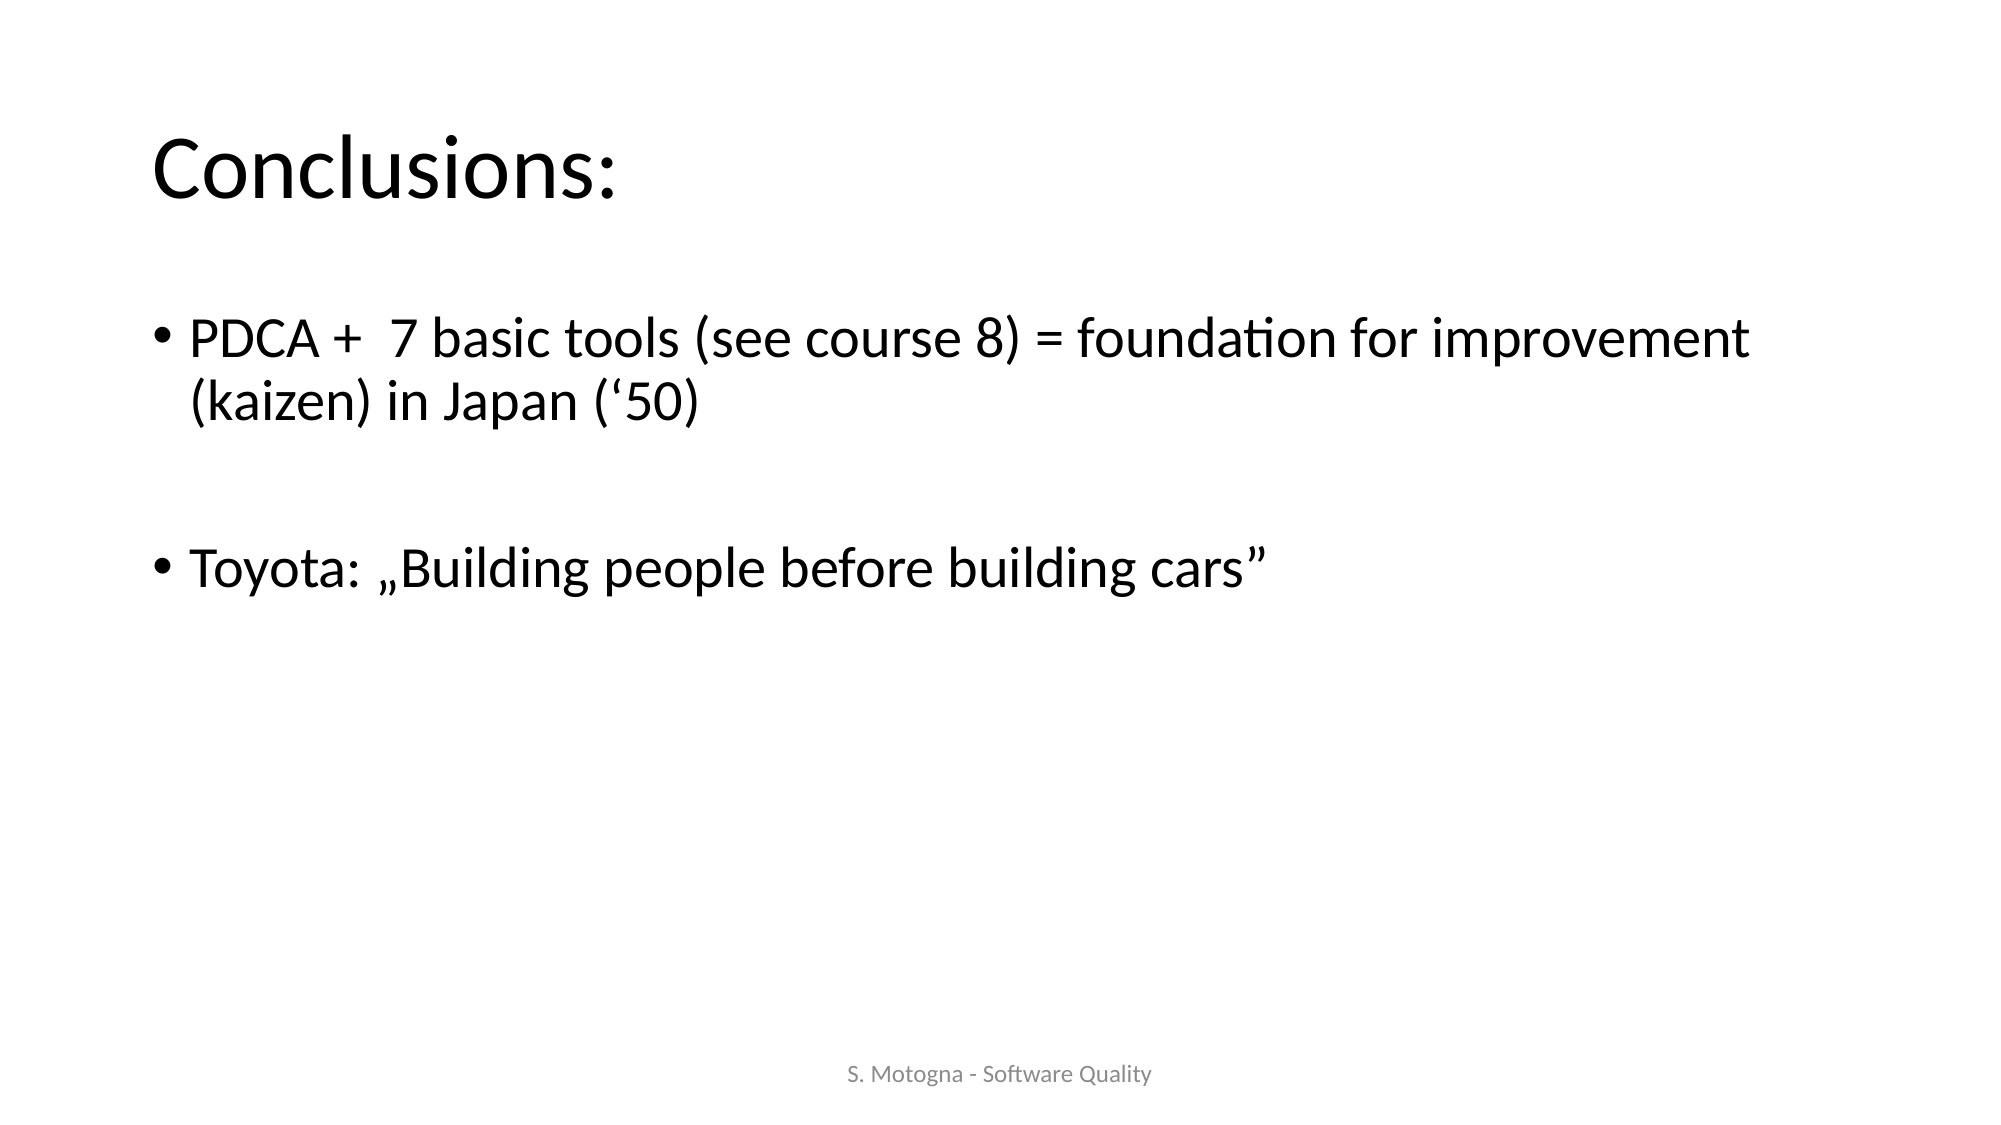

# Conclusions:
PDCA +  7 basic tools (see course 8) = foundation for improvement (kaizen) in Japan (‘50)

Toyota: „Building people before building cars”

S. Motogna - Software Quality